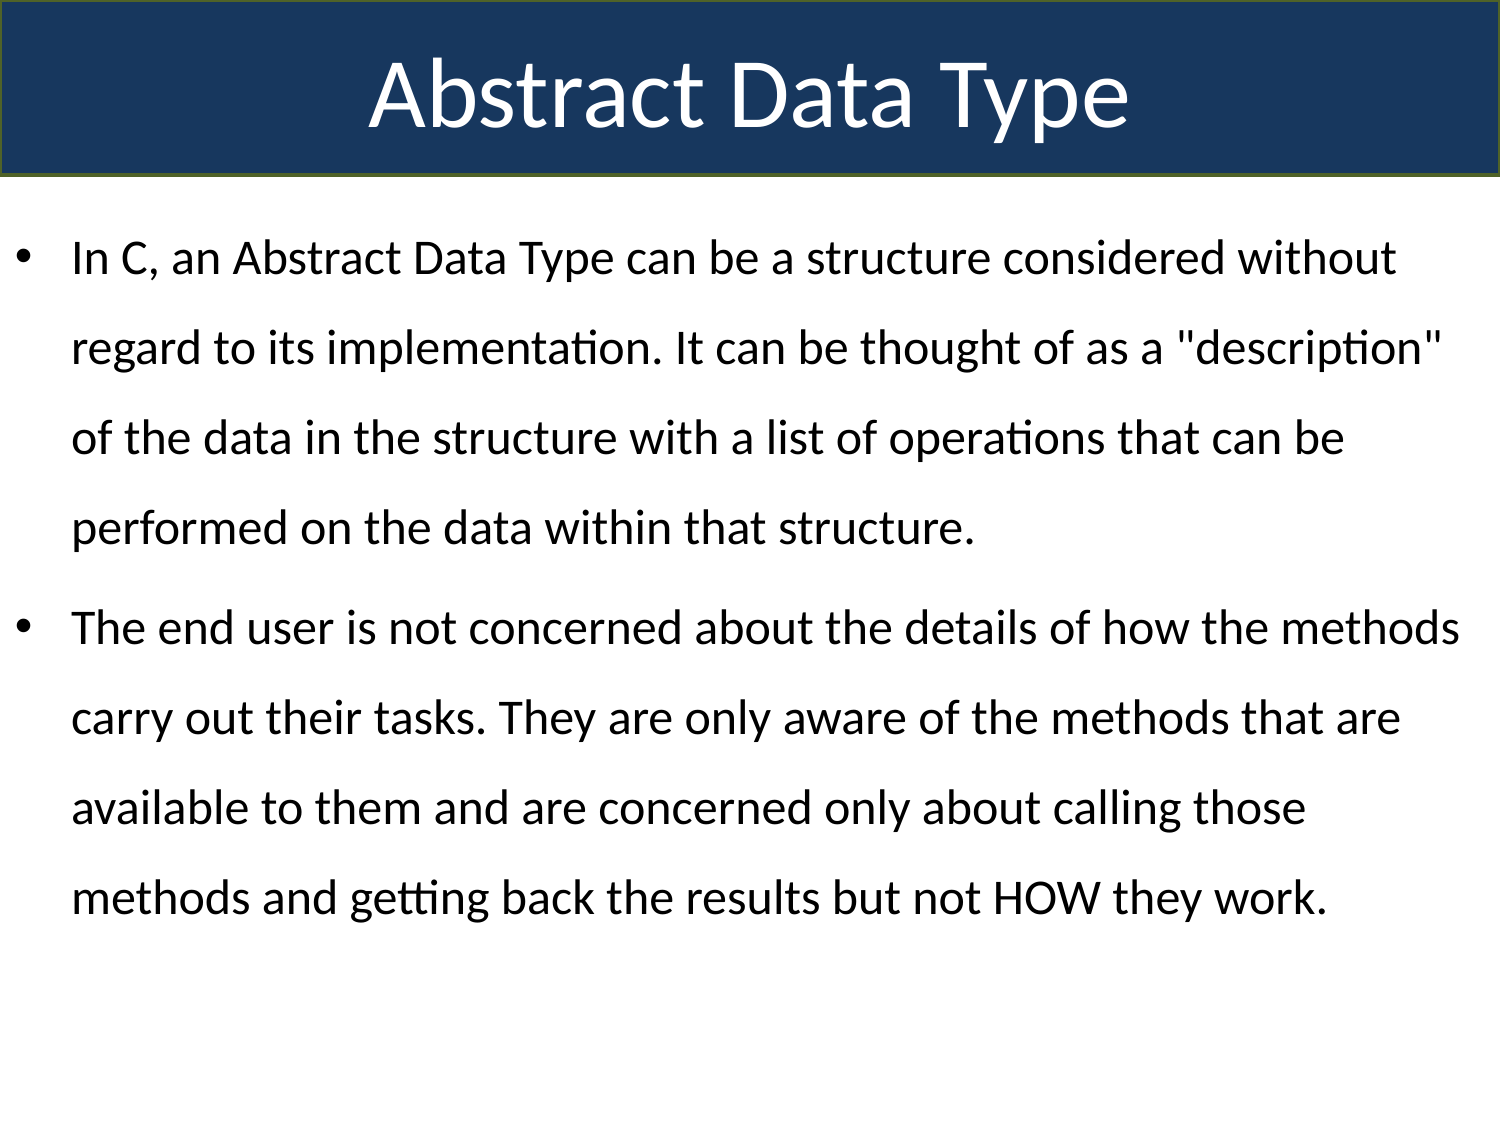

Abstract Data Type
In C, an Abstract Data Type can be a structure considered without regard to its implementation. It can be thought of as a "description" of the data in the structure with a list of operations that can be performed on the data within that structure.
The end user is not concerned about the details of how the methods carry out their tasks. They are only aware of the methods that are available to them and are concerned only about calling those methods and getting back the results but not HOW they work.